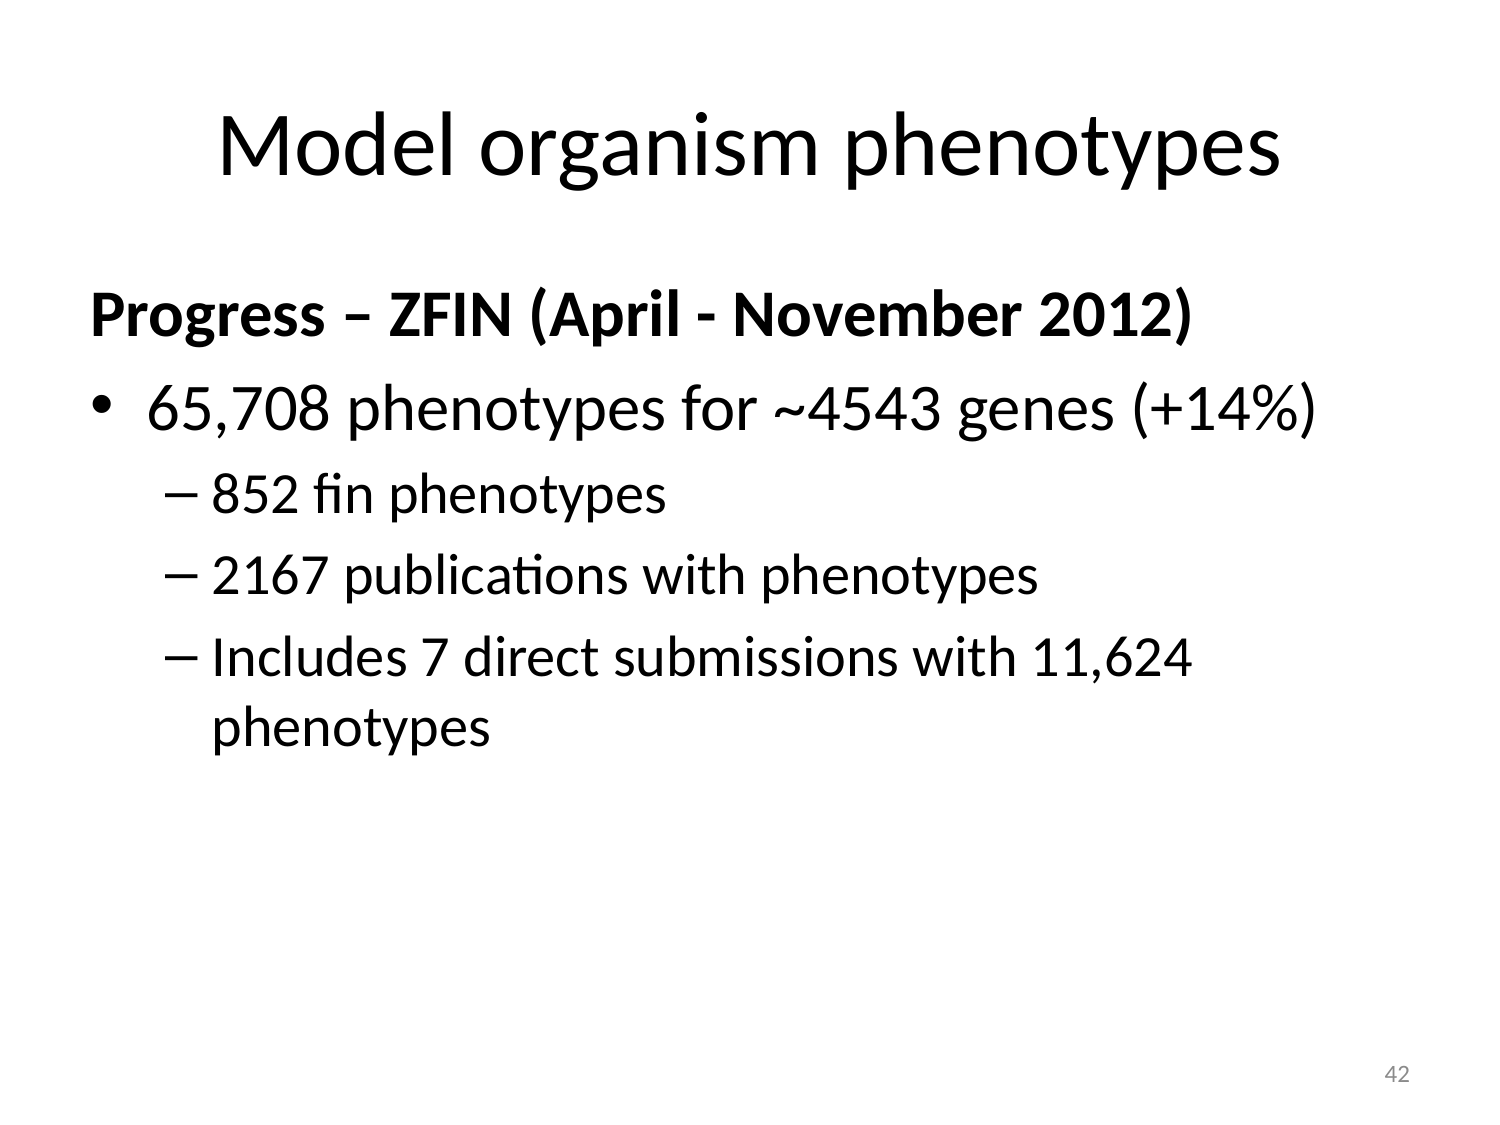

# Model organism phenotypes
Progress – ZFIN (April - November 2012)
65,708 phenotypes for ~4543 genes (+14%)
852 fin phenotypes
2167 publications with phenotypes
Includes 7 direct submissions with 11,624 phenotypes
42